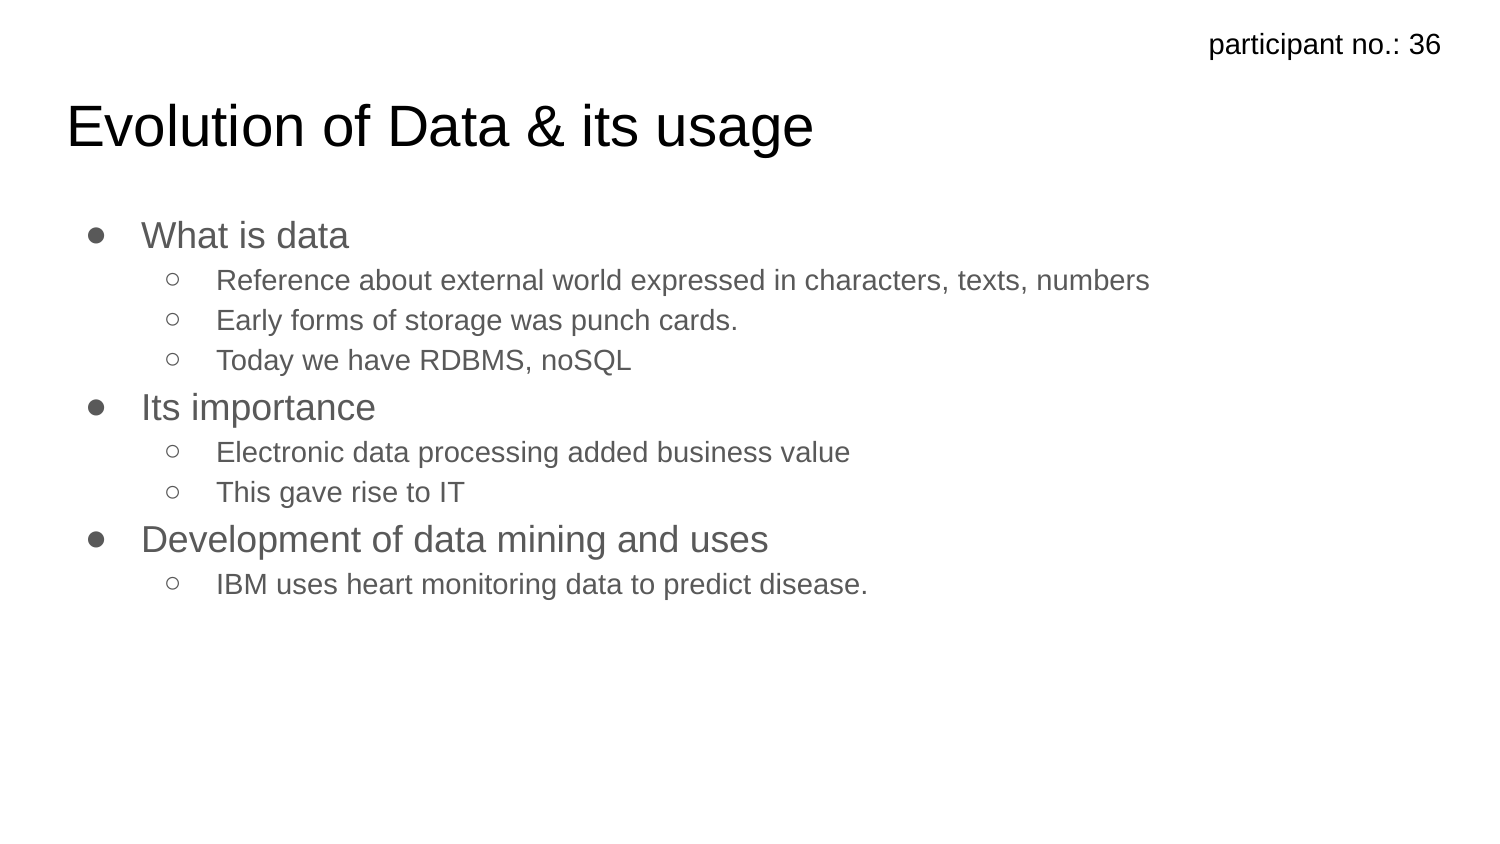

participant no.: 36

# Evolution of Data & its usage
What is data
Reference about external world expressed in characters, texts, numbers
Early forms of storage was punch cards.
Today we have RDBMS, noSQL
Its importance
Electronic data processing added business value
This gave rise to IT
Development of data mining and uses
IBM uses heart monitoring data to predict disease.